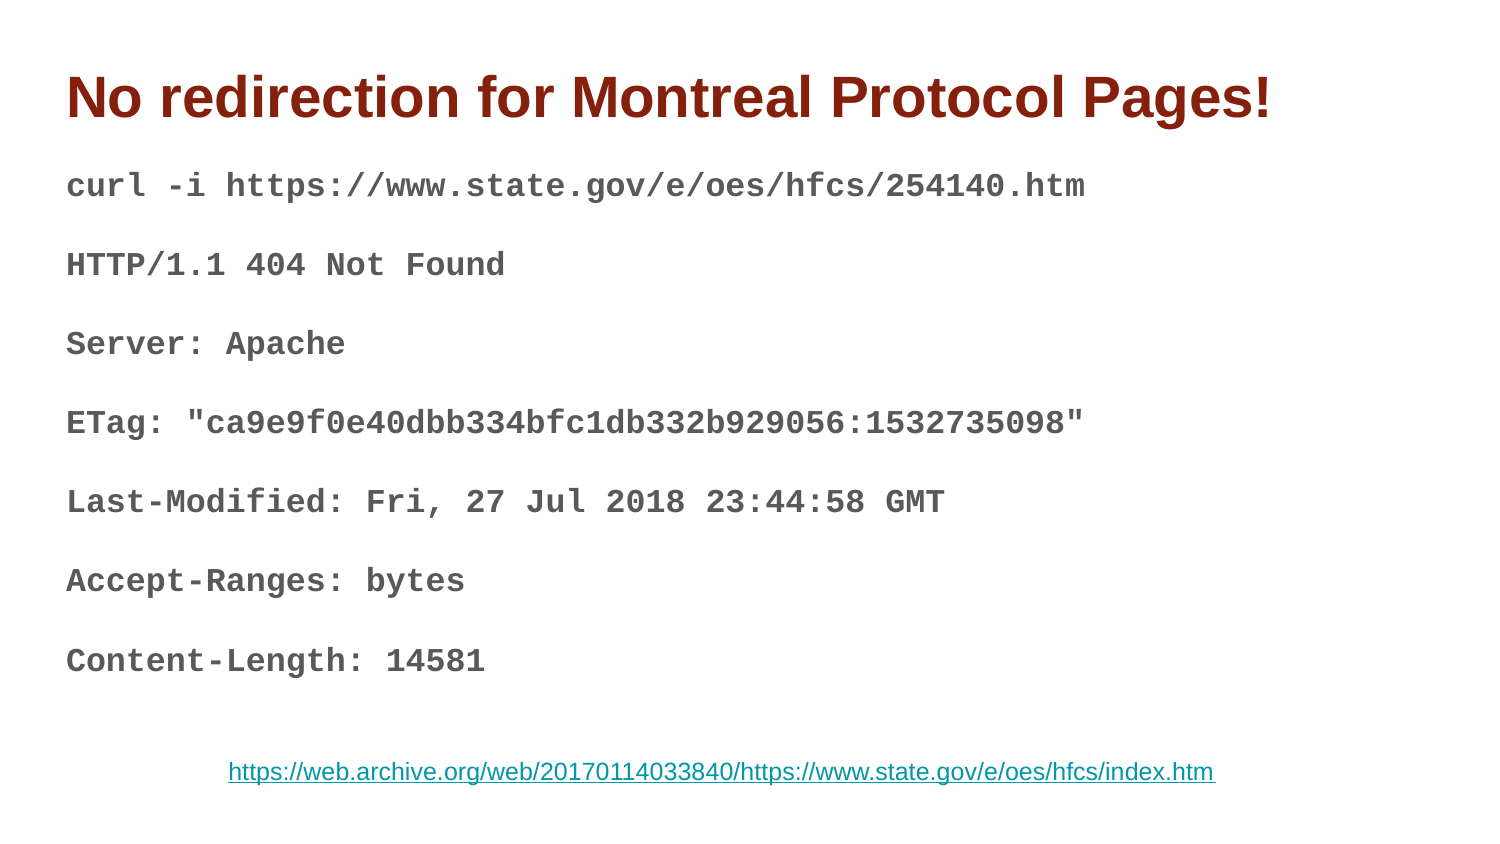

# No redirection for Montreal Protocol Pages!
curl -i https://www.state.gov/e/oes/hfcs/254140.htm
HTTP/1.1 404 Not Found
Server: Apache
ETag: "ca9e9f0e40dbb334bfc1db332b929056:1532735098"
Last-Modified: Fri, 27 Jul 2018 23:44:58 GMT
Accept-Ranges: bytes
Content-Length: 14581

https://web.archive.org/web/20170114033840/https://www.state.gov/e/oes/hfcs/index.htm